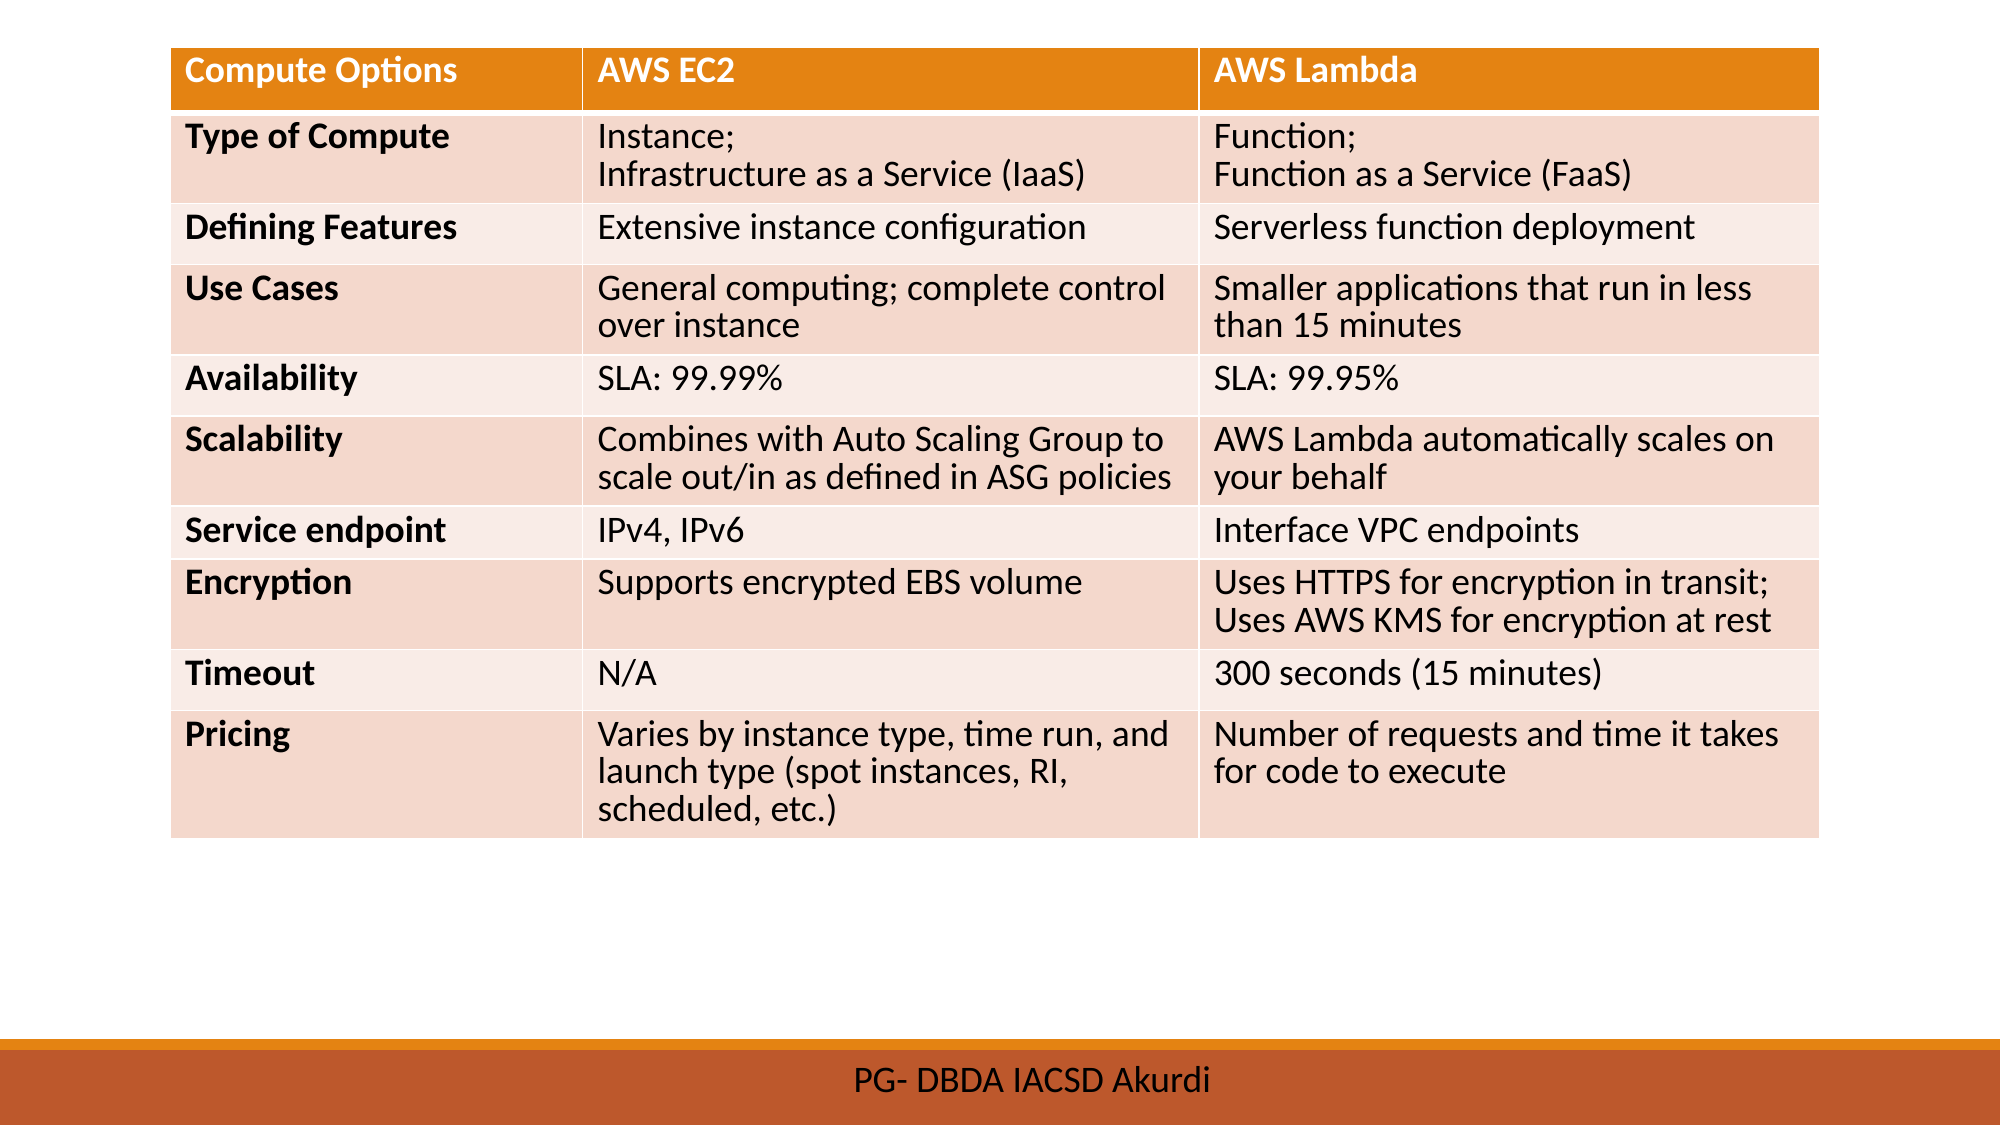

#
| Compute Options | AWS EC2 | AWS Lambda |
| --- | --- | --- |
| Type of Compute | Instance; Infrastructure as a Service (IaaS) | Function; Function as a Service (FaaS) |
| Defining Features | Extensive instance configuration | Serverless function deployment |
| Use Cases | General computing; complete control over instance | Smaller applications that run in less than 15 minutes |
| Availability | SLA: 99.99% | SLA: 99.95% |
| Scalability | Combines with Auto Scaling Group to scale out/in as defined in ASG policies | AWS Lambda automatically scales on your behalf |
| Service endpoint | IPv4, IPv6 | Interface VPC endpoints |
| Encryption | Supports encrypted EBS volume | Uses HTTPS for encryption in transit; Uses AWS KMS for encryption at rest |
| Timeout | N/A | 300 seconds (15 minutes) |
| Pricing | Varies by instance type, time run, and launch type (spot instances, RI, scheduled, etc.) | Number of requests and time it takes for code to execute |
PG- DBDA IACSD Akurdi